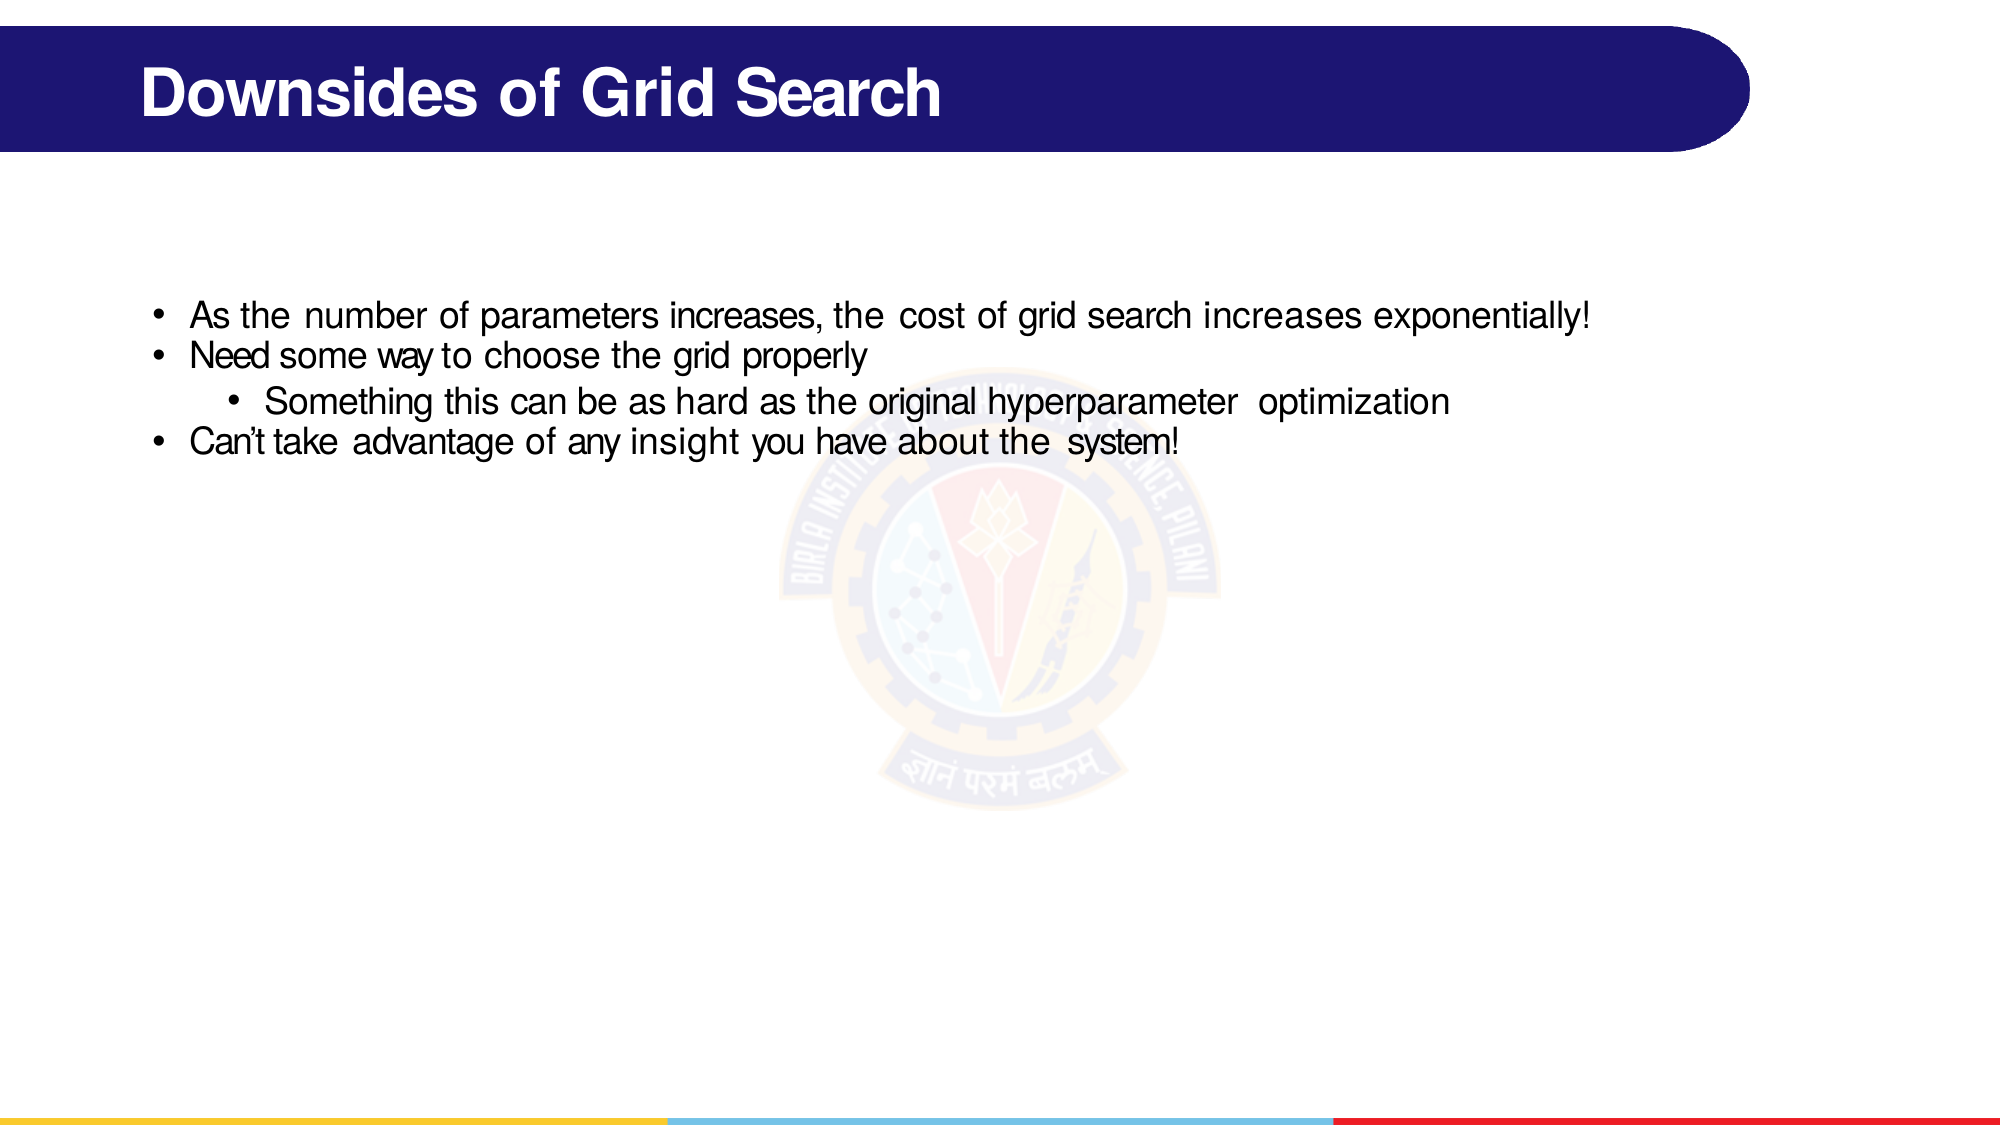

# Downsides of Grid Search

As the number of parameters increases, the cost of grid search increases exponentially!
Need some way to choose the grid properly
Something this can be as hard as the original hyperparameter optimization
Can’t take advantage of any insight you have about the system!